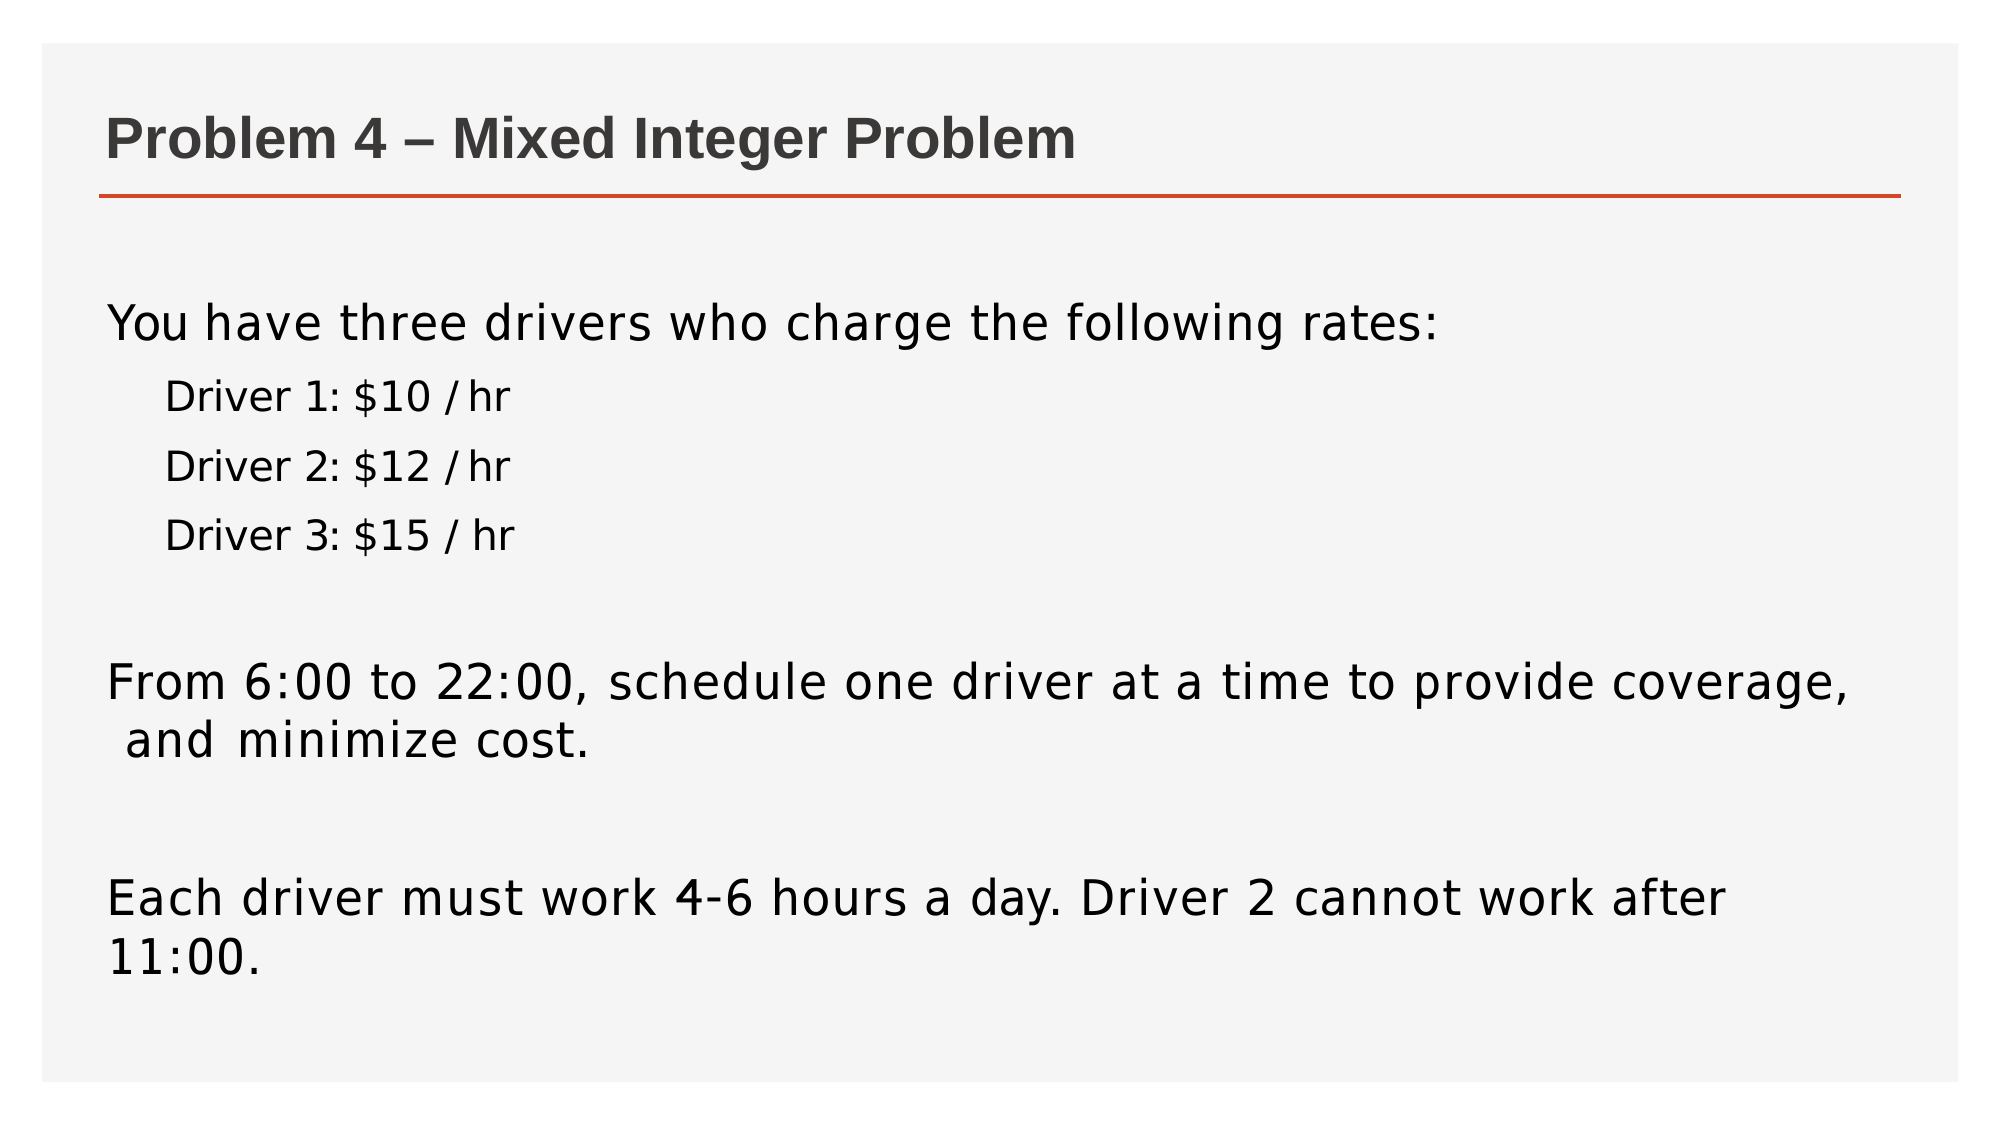

# Problem 4 – Mixed Integer Problem
You have three drivers who charge the following rates:
Driver 1: $10 / hr  Driver 2: $12 / hr  Driver 3: $15 / hr

From 6:00 to 22:00, schedule one driver at a time to provide coverage,  and minimize cost.

Each driver must work 4-6 hours a day. Driver 2 cannot work after 11:00.
121